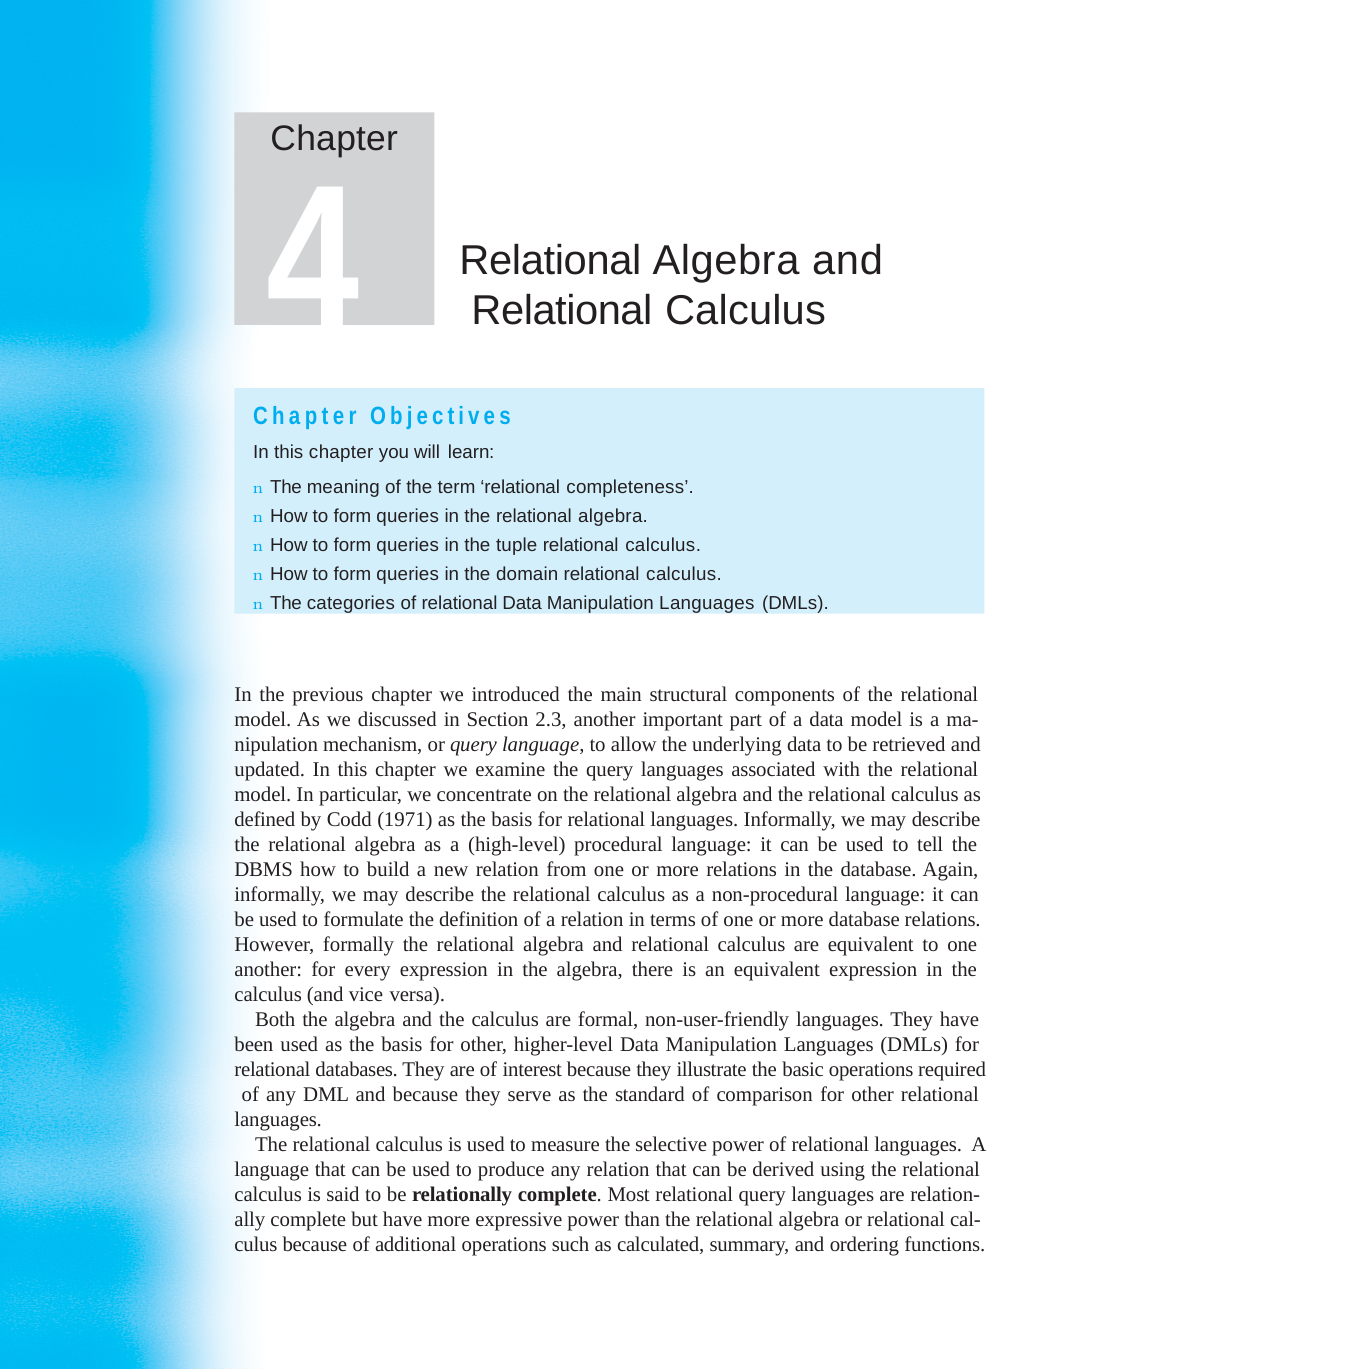

Chapter
4
Relational Algebra and  Relational Calculus
Chapter Objectives
In this chapter you will learn:
n The meaning of the term ‘relational completeness’.
n How to form queries in the relational algebra.
n How to form queries in the tuple relational calculus.
n How to form queries in the domain relational calculus.
n The categories of relational Data Manipulation Languages (DMLs).
In the previous chapter we introduced the main structural components of the relational  model. As we discussed in Section 2.3, another important part of a data model is a ma-  nipulation mechanism, or query language, to allow the underlying data to be retrieved and  updated. In this chapter we examine the query languages associated with the relational  model. In particular, we concentrate on the relational algebra and the relational calculus as  defined by Codd (1971) as the basis for relational languages. Informally, we may describe  the relational algebra as a (high-level) procedural language: it can be used to tell the  DBMS how to build a new relation from one or more relations in the database. Again,  informally, we may describe the relational calculus as a non-procedural language: it can  be used to formulate the definition of a relation in terms of one or more database relations.  However, formally the relational algebra and relational calculus are equivalent to one  another: for every expression in the algebra, there is an equivalent expression in the  calculus (and vice versa).
Both the algebra and the calculus are formal, non-user-friendly languages. They have  been used as the basis for other, higher-level Data Manipulation Languages (DMLs) for  relational databases. They are of interest because they illustrate the basic operations required  of any DML and because they serve as the standard of comparison for other relational  languages.
The relational calculus is used to measure the selective power of relational languages.  A language that can be used to produce any relation that can be derived using the relational  calculus is said to be relationally complete. Most relational query languages are relation-  ally complete but have more expressive power than the relational algebra or relational cal-  culus because of additional operations such as calculated, summary, and ordering functions.